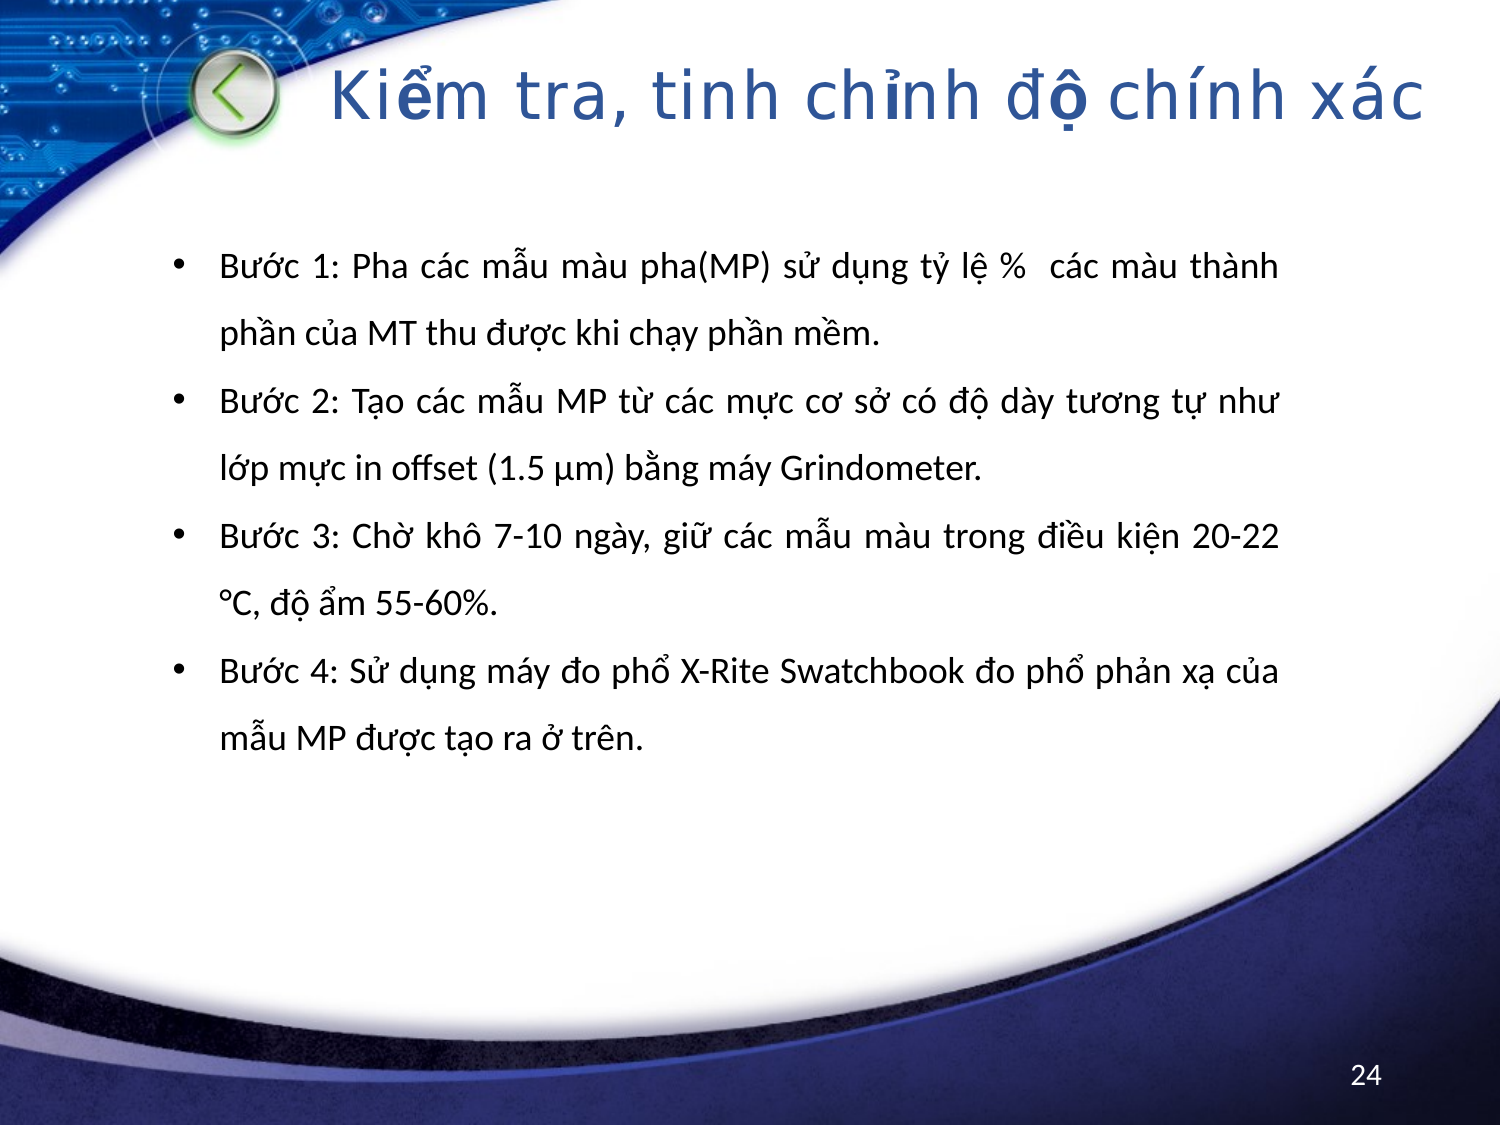

# Kiểm tra, tinh chỉnh độ chính xác
Bước 1: Pha các mẫu màu pha(MP) sử dụng tỷ lệ %  các màu thành phần của MT thu được khi chạy phần mềm.
Bước 2: Tạo các mẫu MP từ các mực cơ sở có độ dày tương tự như lớp mực in offset (1.5 µm) bằng máy Grindometer.
Bước 3: Chờ khô 7-10 ngày, giữ các mẫu màu trong điều kiện 20-22 °C, độ ẩm 55-60%.
Bước 4: Sử dụng máy đo phổ X-Rite Swatchbook đo phổ phản xạ của mẫu MP được tạo ra ở trên.
24